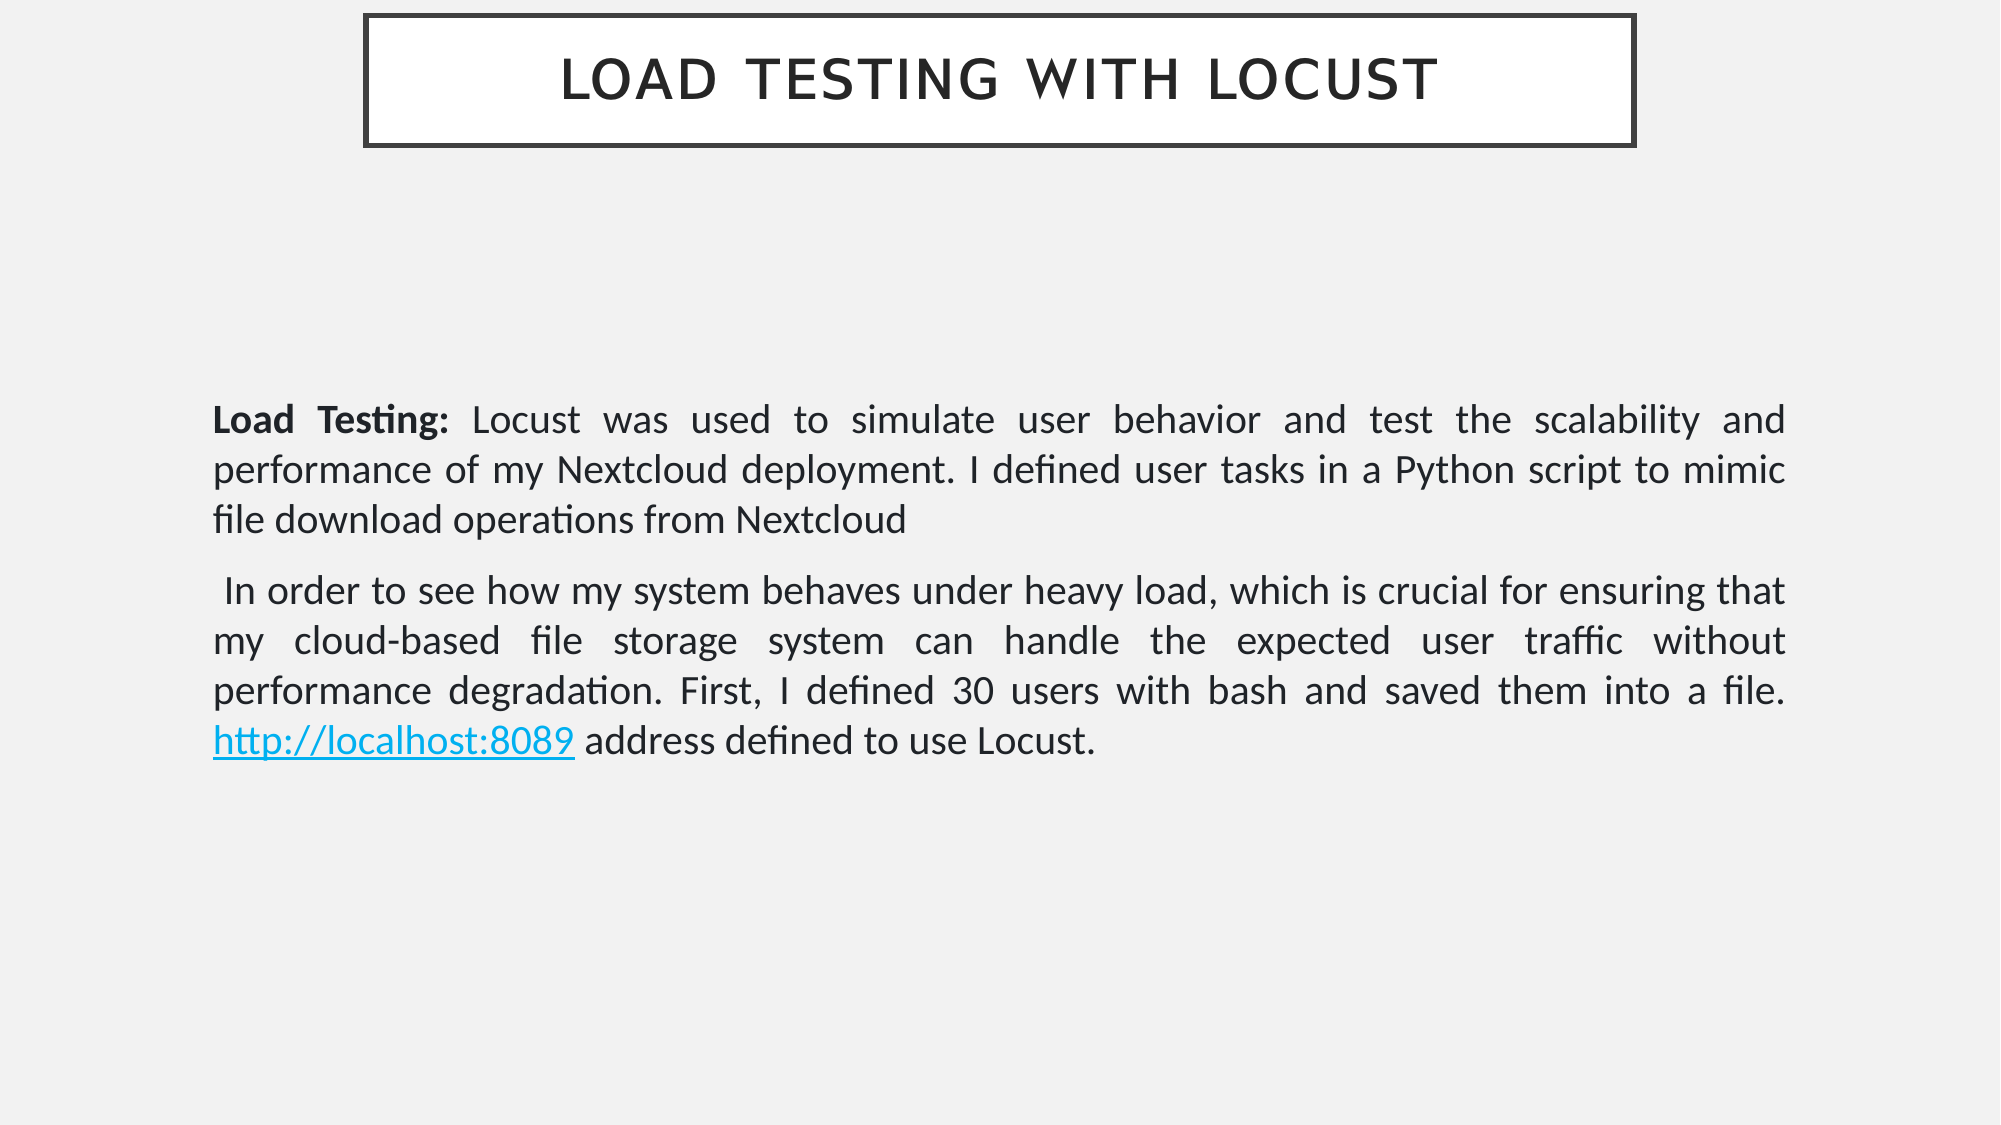

# Load Testing with Locust
Load Testing: Locust was used to simulate user behavior and test the scalability and performance of my Nextcloud deployment. I defined user tasks in a Python script to mimic file download operations from Nextcloud
 In order to see how my system behaves under heavy load, which is crucial for ensuring that my cloud-based file storage system can handle the expected user traffic without performance degradation. First, I defined 30 users with bash and saved them into a file. http://localhost:8089 address defined to use Locust.